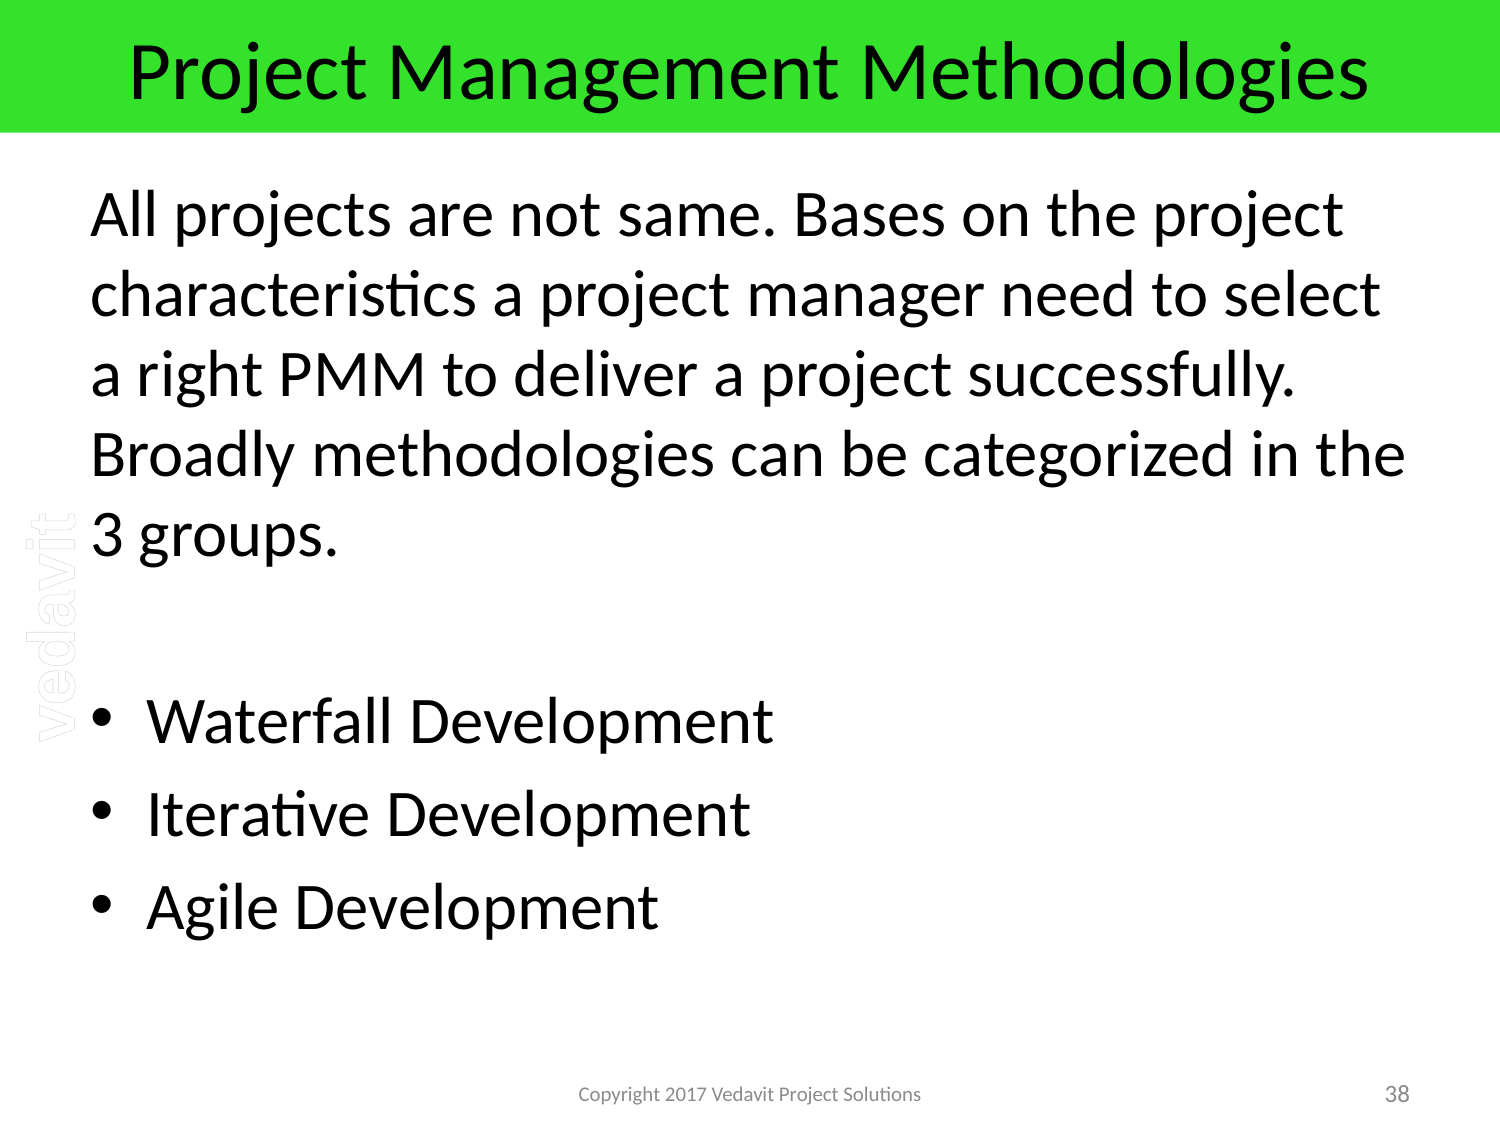

# Project Management Methodologies
All projects are not same. Bases on the project characteristics a project manager need to select a right PMM to deliver a project successfully. Broadly methodologies can be categorized in the 3 groups.

Waterfall Development
Iterative Development
Agile Development
Copyright 2017 Vedavit Project Solutions
38